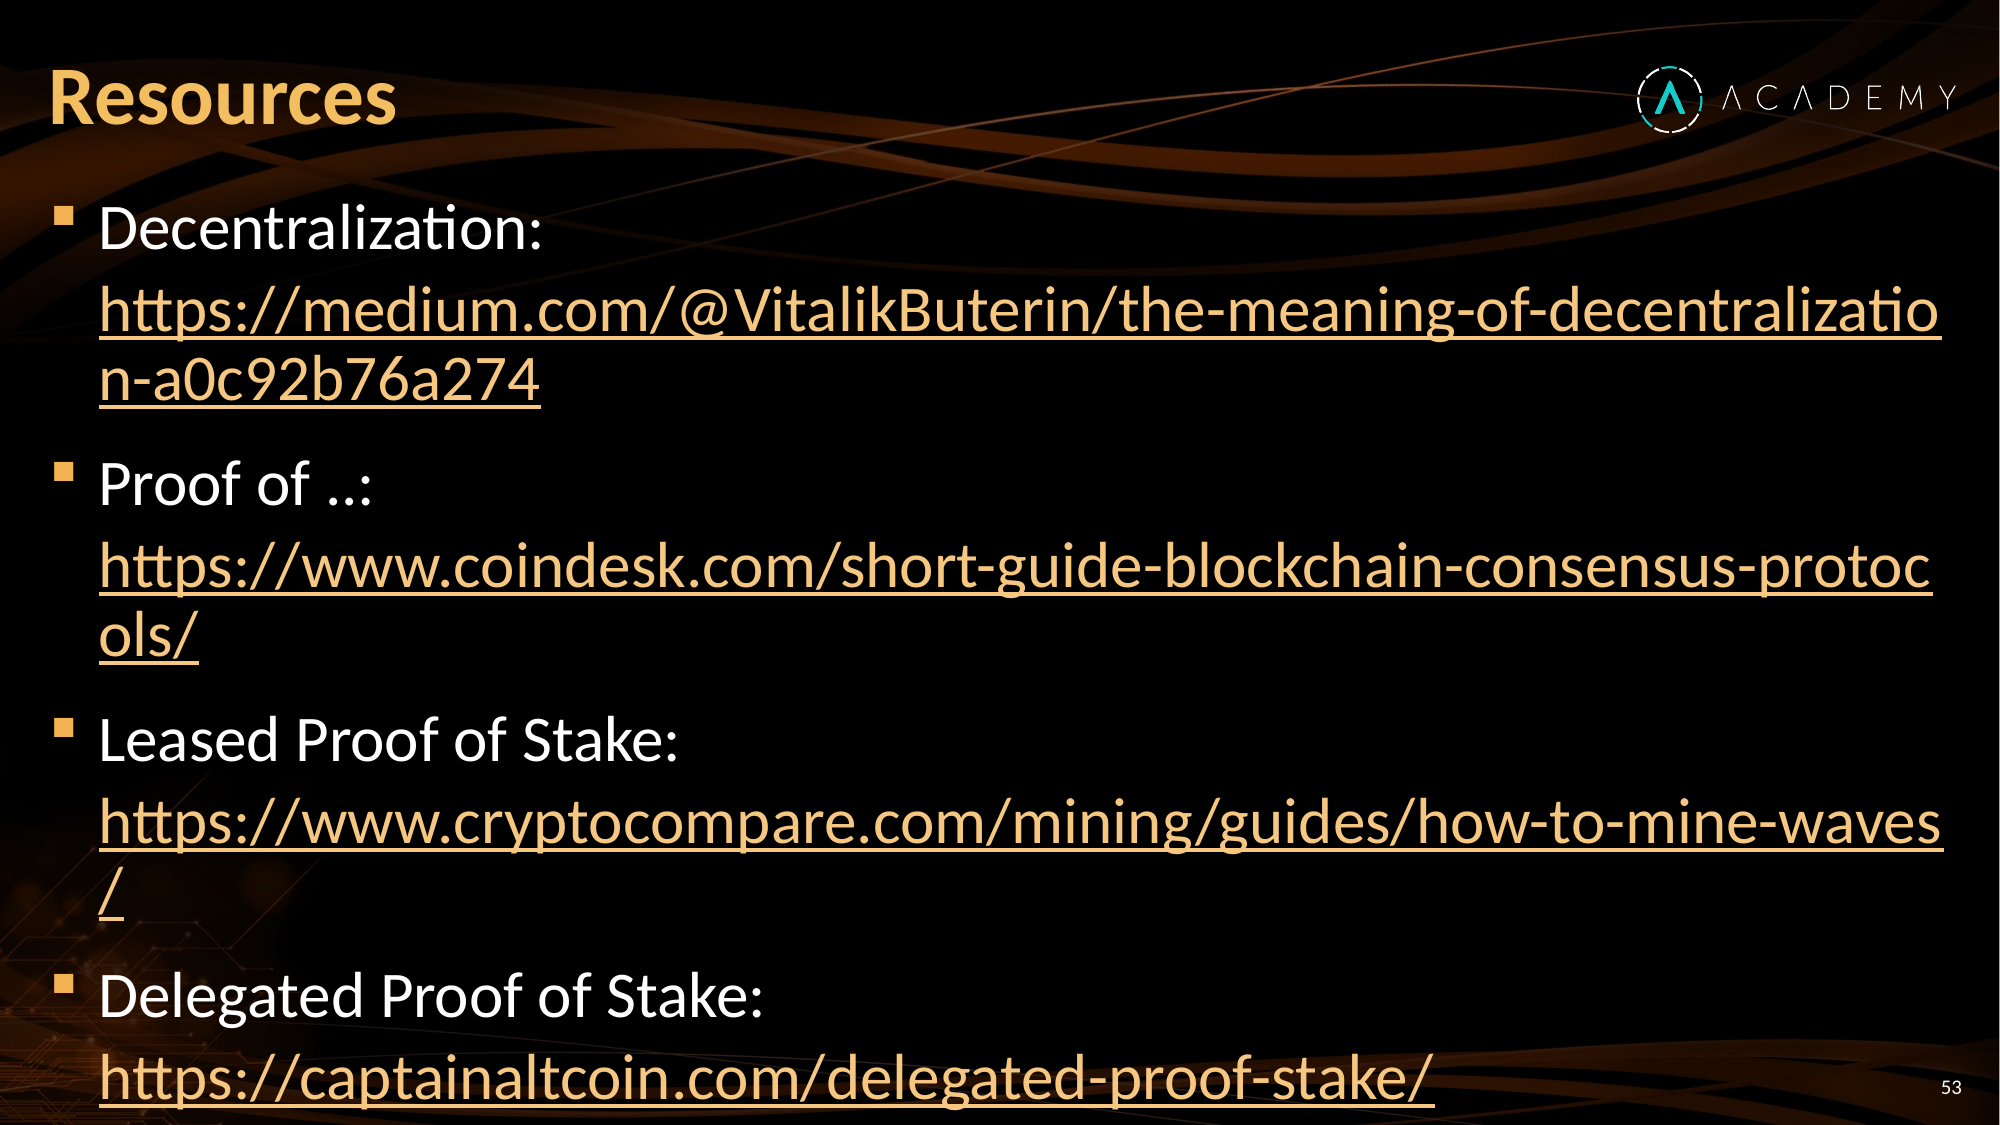

# Resources
Decentralization: https://medium.com/@VitalikButerin/the-meaning-of-decentralization-a0c92b76a274
Proof of ..: https://www.coindesk.com/short-guide-blockchain-consensus-protocols/
Leased Proof of Stake: https://www.cryptocompare.com/mining/guides/how-to-mine-waves/
Delegated Proof of Stake: https://captainaltcoin.com/delegated-proof-stake/
Hard Fork: https://www.investopedia.com/terms/h/hard-fork.asp
Soft Fork: https://www.investopedia.com/terms/s/soft-fork.asp
53